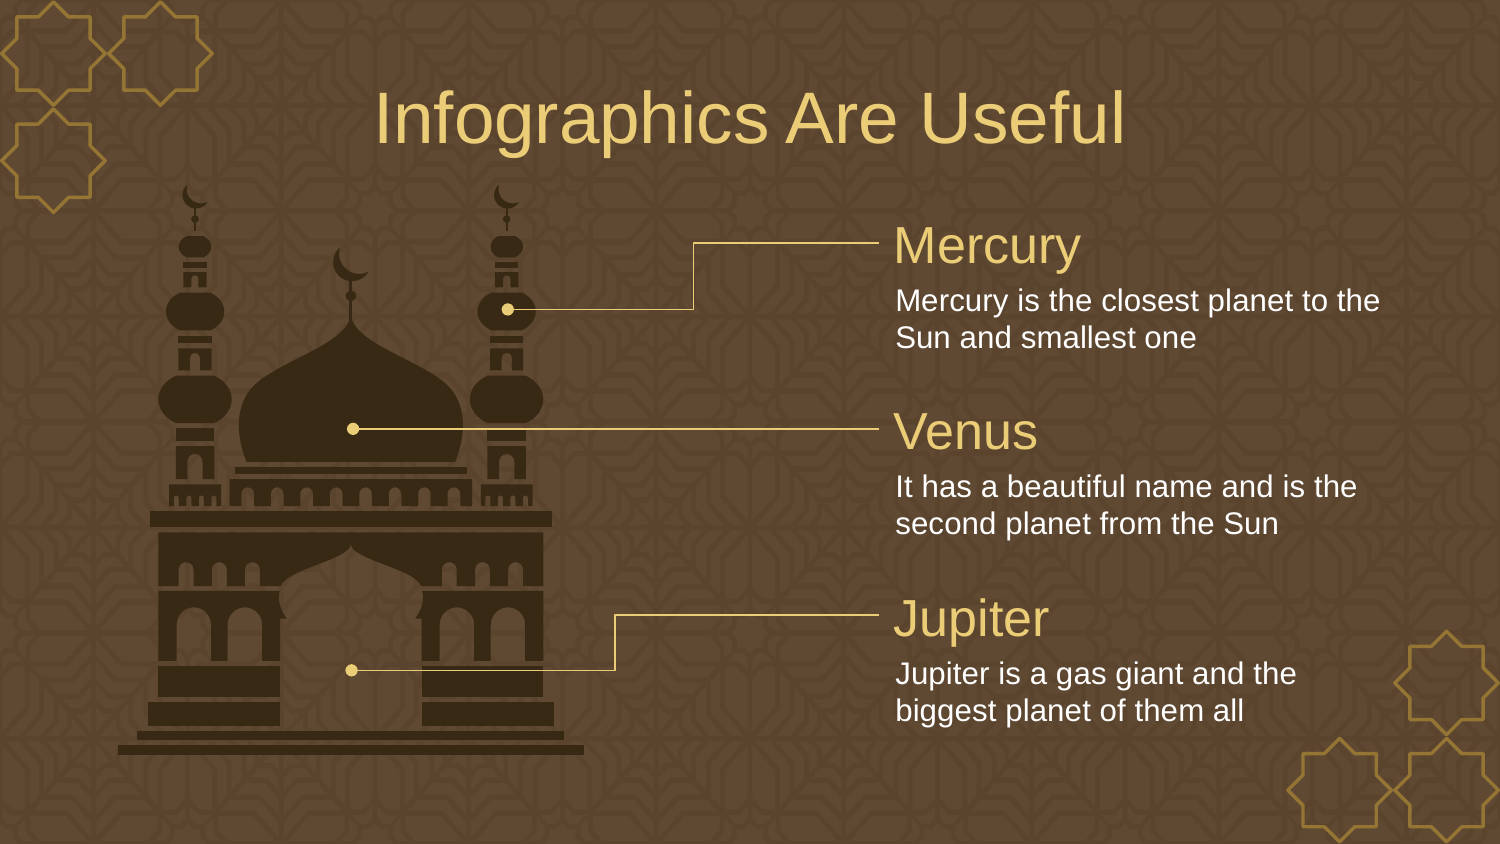

# Infographics Are Useful

Mercury
Mercury is the closest planet to the Sun and smallest one
Venus
It has a beautiful name and is the second planet from the Sun
Jupiter
Jupiter is a gas giant and the biggest planet of them all